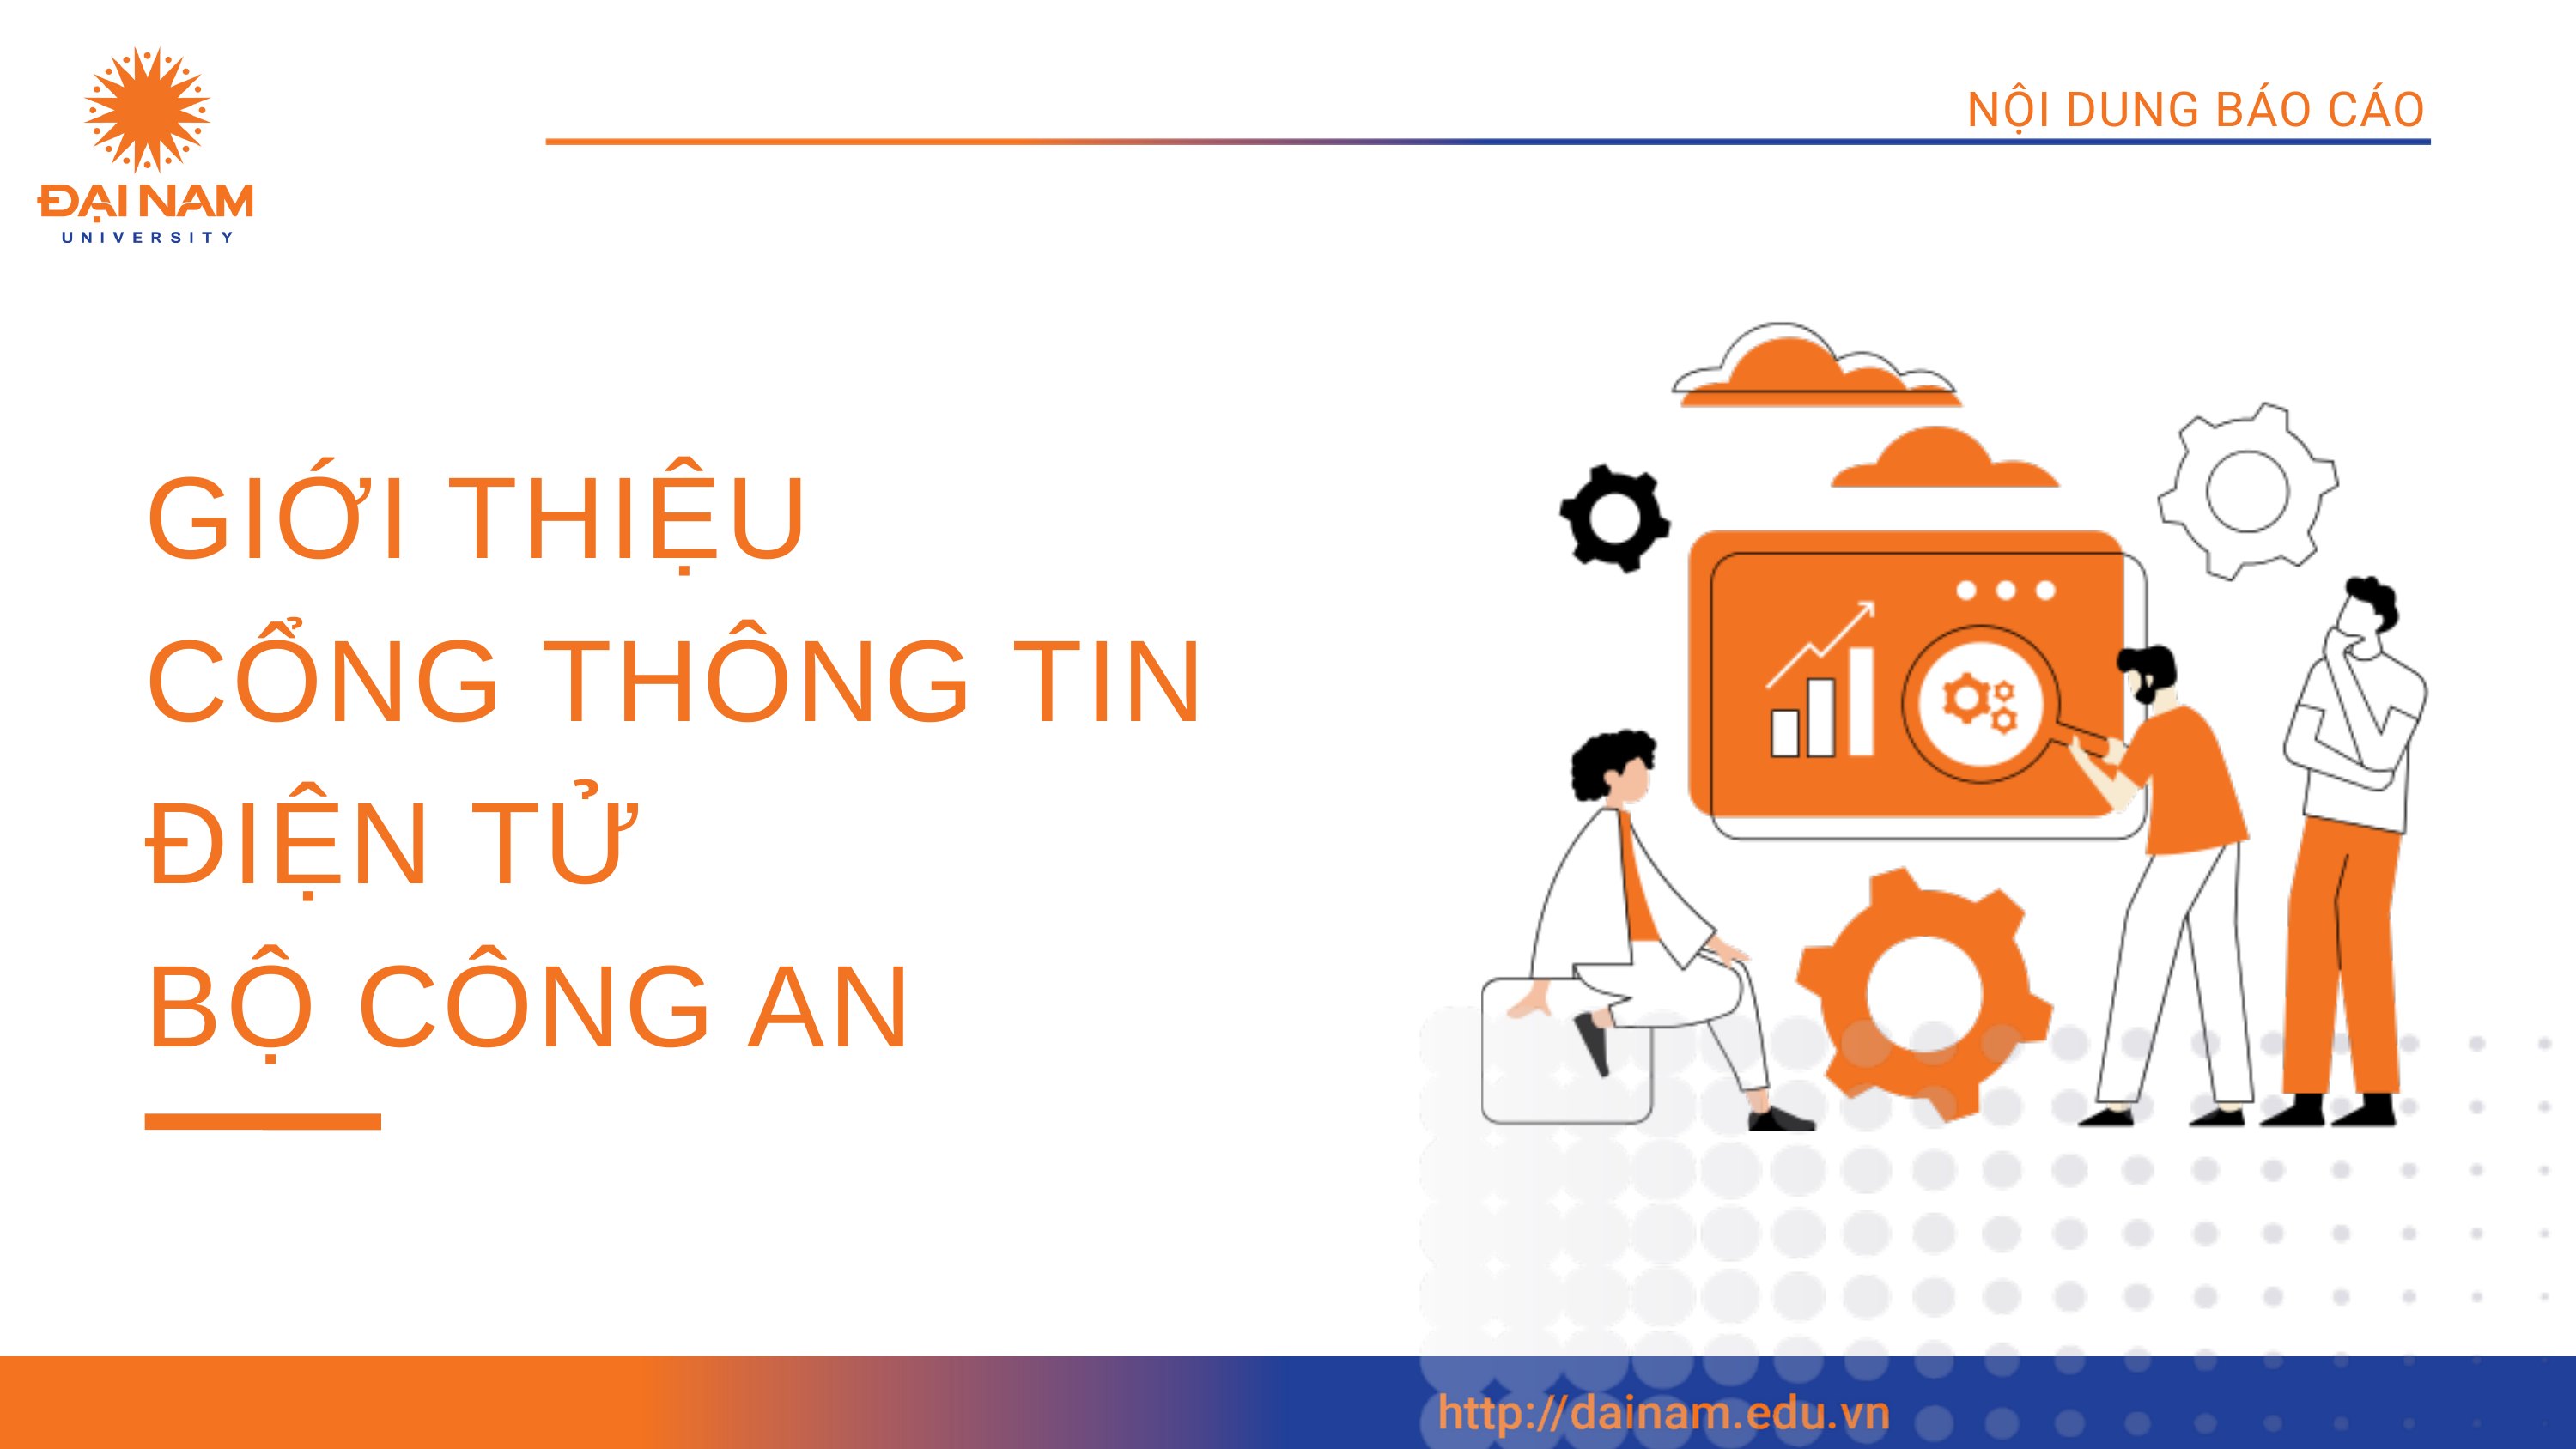

NỘI DUNG BÁO CÁO

GIỚI THIỆU
CỔNG THÔNG TIN ĐIỆN TỬ
BỘ CÔNG AN